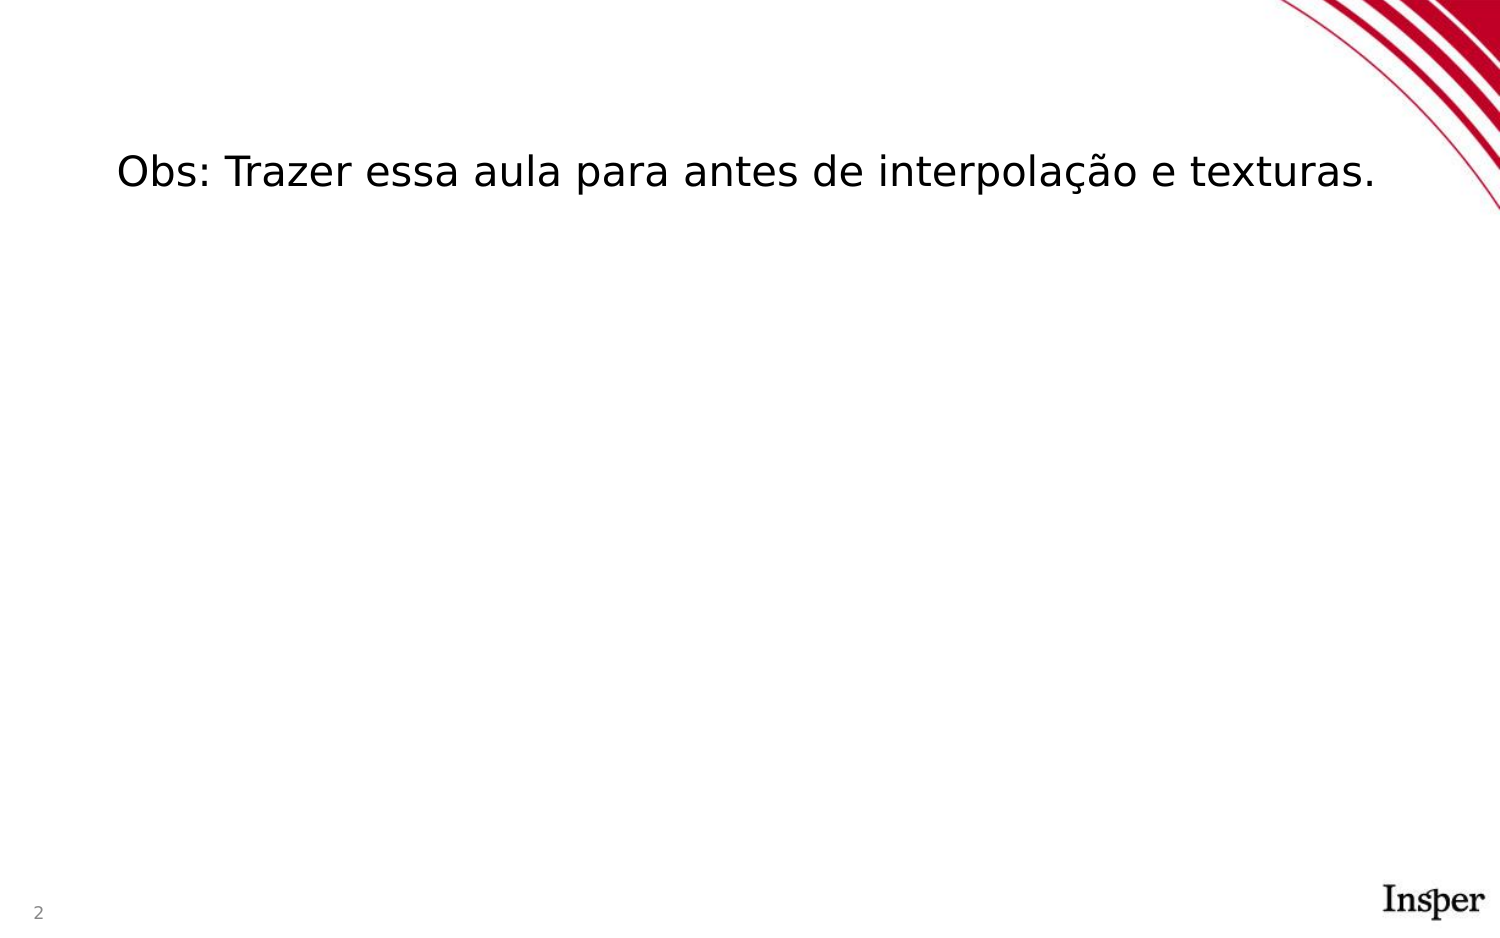

#
Obs: Trazer essa aula para antes de interpolação e texturas.
2